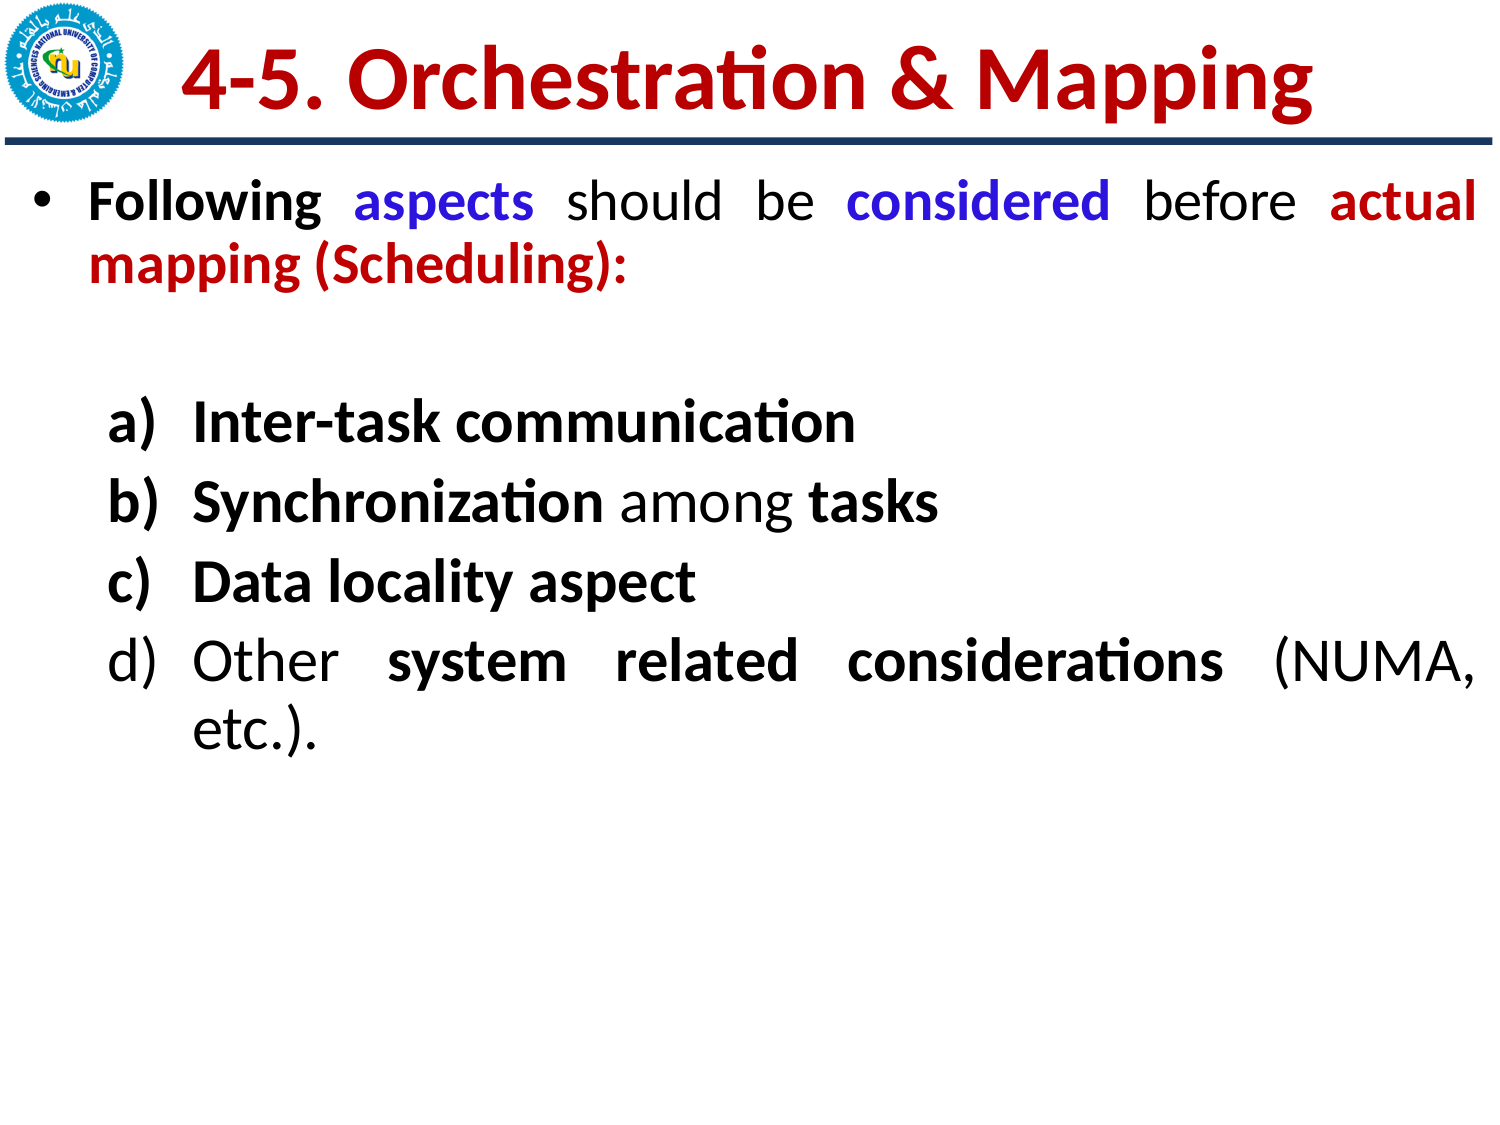

# 4-5. Orchestration & Mapping

Following aspects should be considered before actual mapping (Scheduling):

Inter-task communication
Synchronization among tasks
Data locality aspect
Other system related considerations (NUMA, etc.).